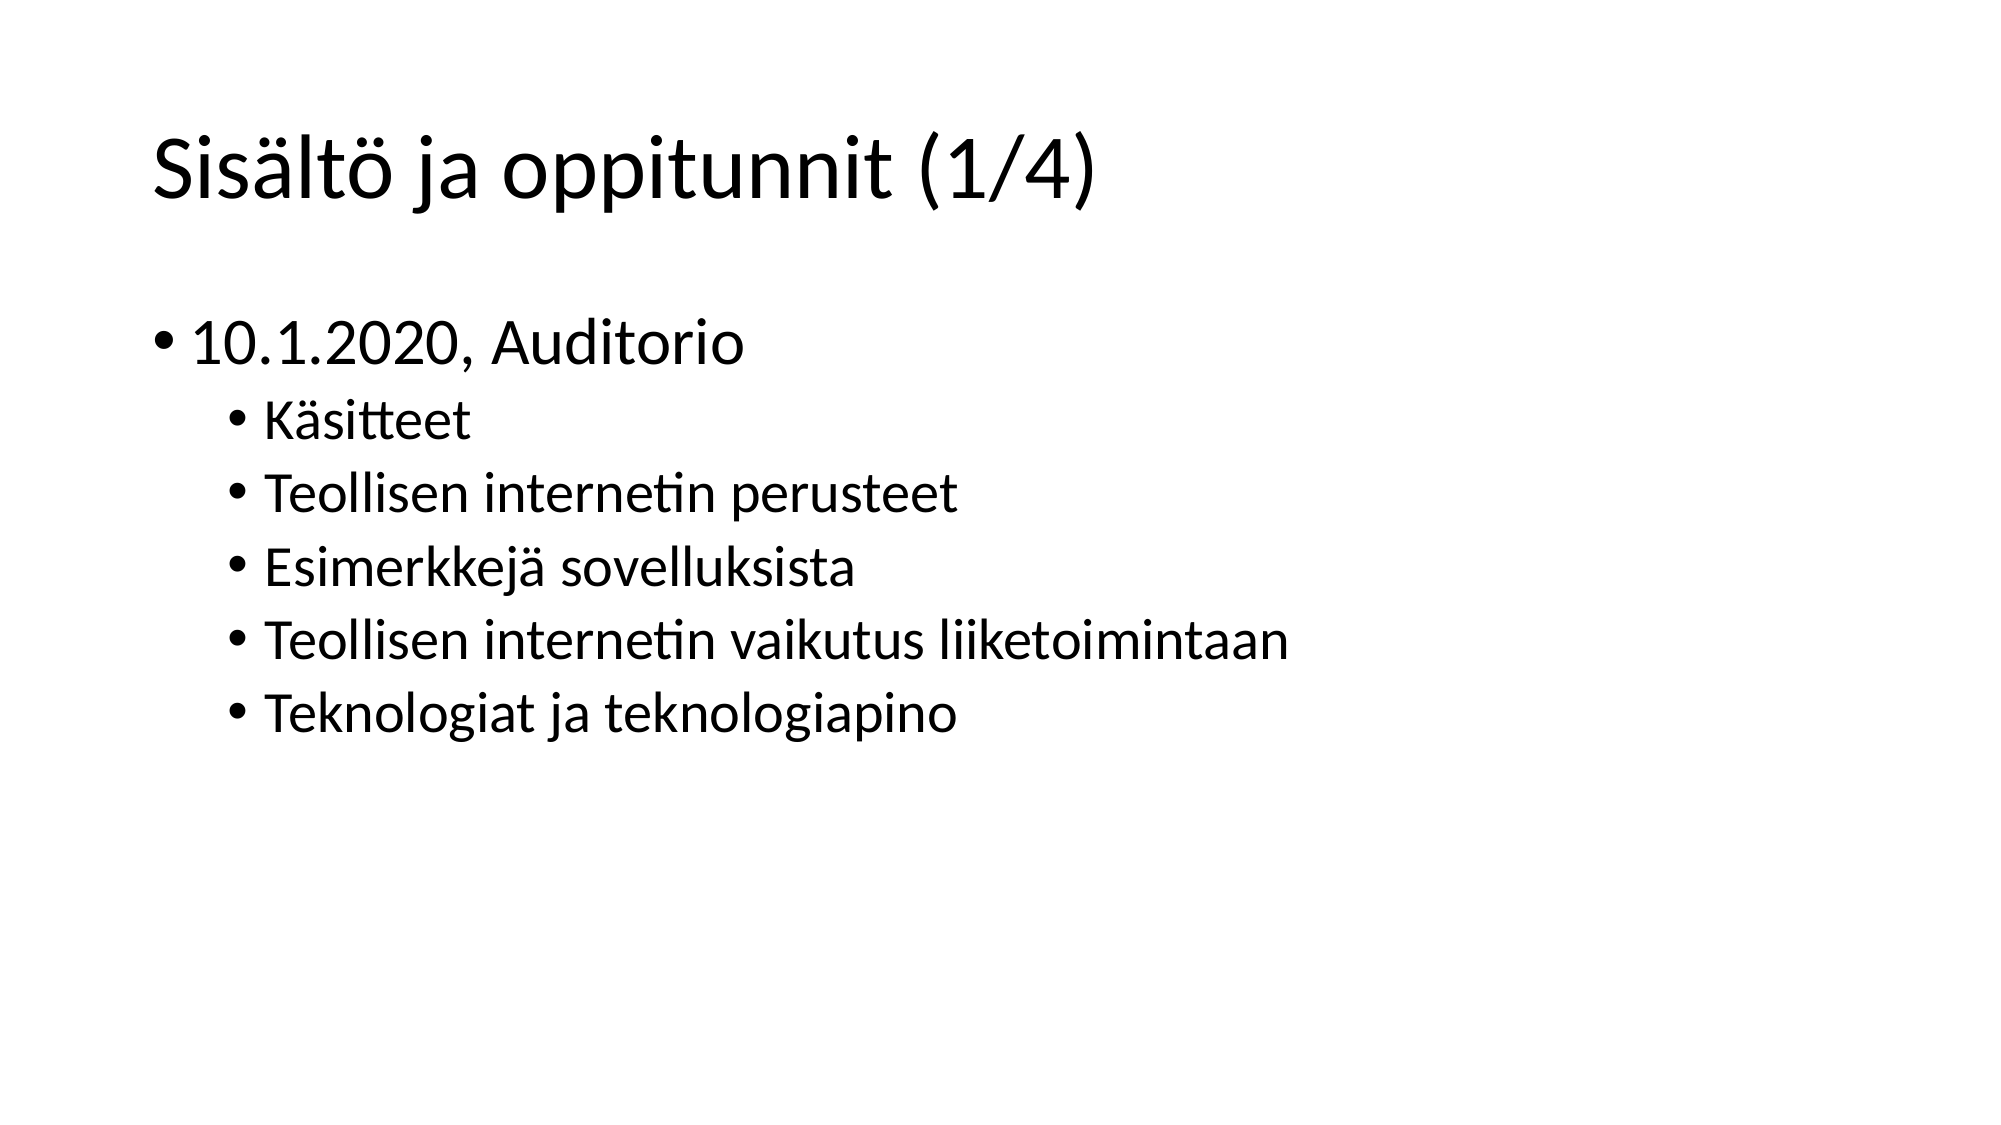

# Sisältö ja oppitunnit (1/4)
10.1.2020, Auditorio
Käsitteet
Teollisen internetin perusteet
Esimerkkejä sovelluksista
Teollisen internetin vaikutus liiketoimintaan
Teknologiat ja teknologiapino